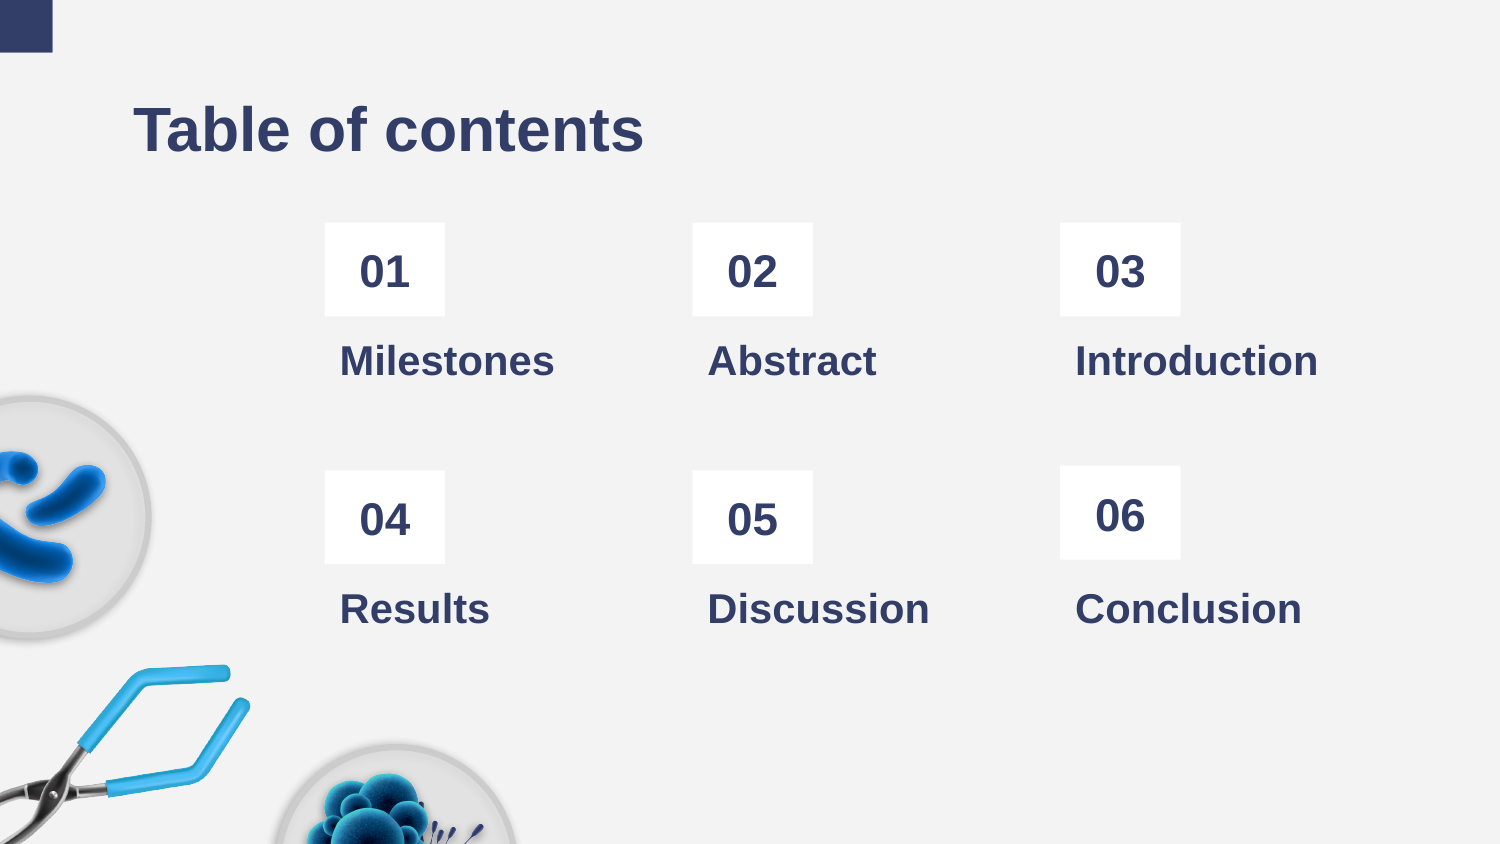

# Table of contents
01
02
03
Milestones
Abstract
Introduction
06
04
05
Results
Discussion
Conclusion